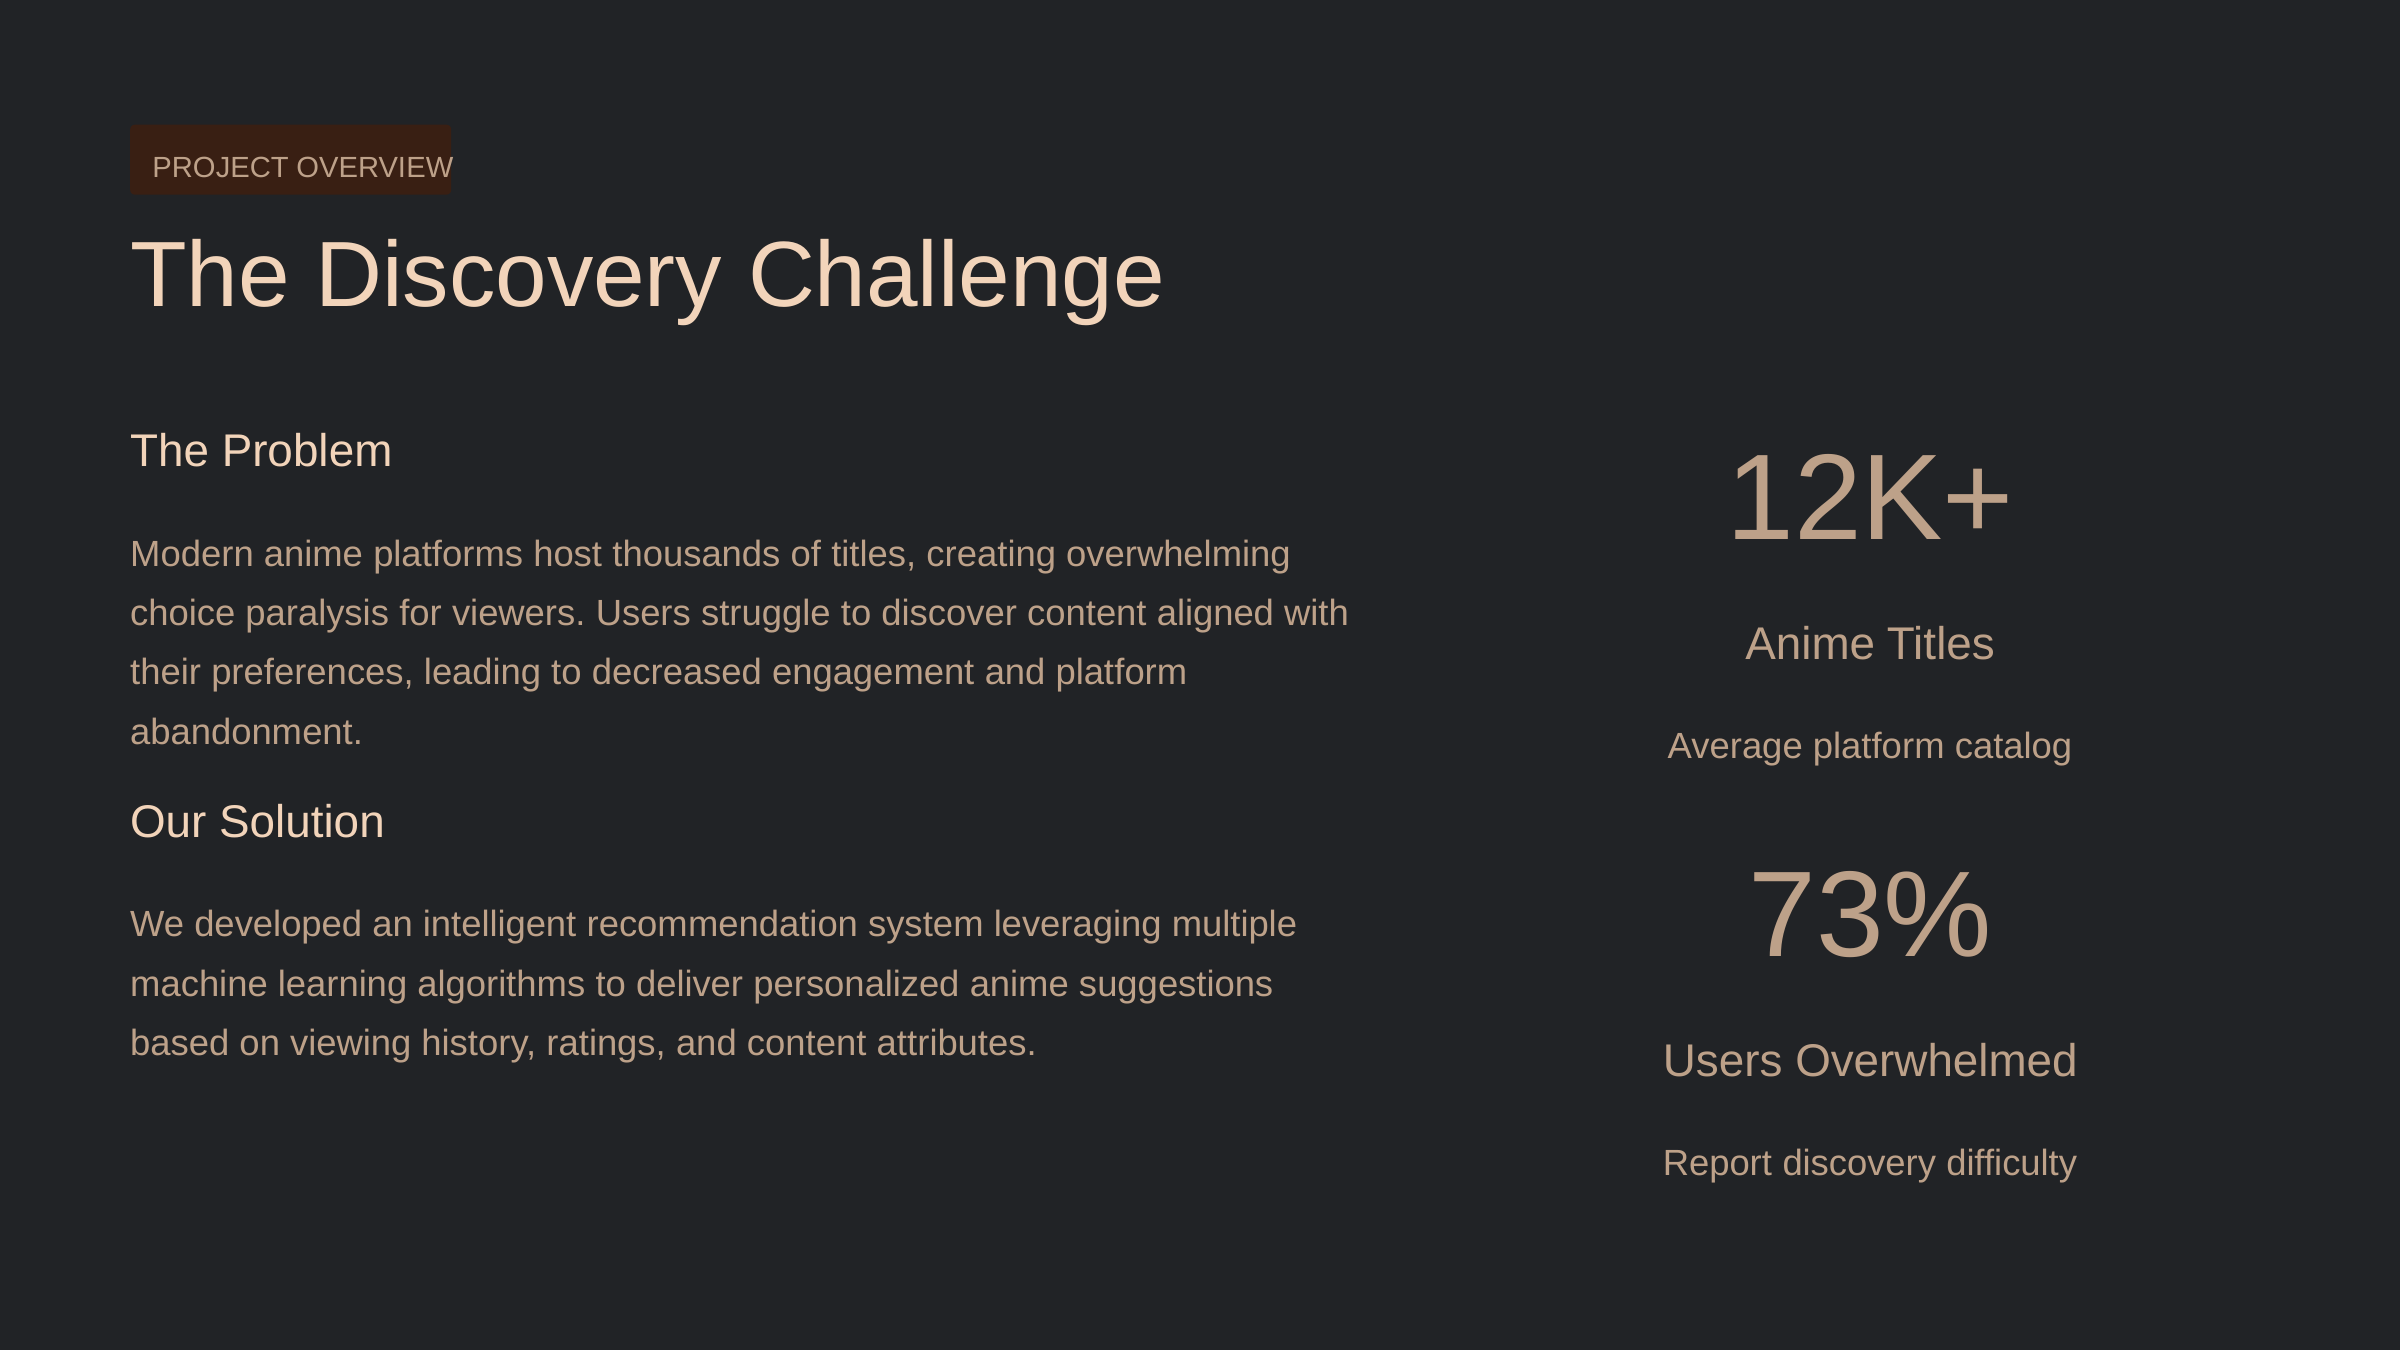

PROJECT OVERVIEW
The Discovery Challenge
The Problem
12K+
Modern anime platforms host thousands of titles, creating overwhelming choice paralysis for viewers. Users struggle to discover content aligned with their preferences, leading to decreased engagement and platform abandonment.
Anime Titles
Average platform catalog
Our Solution
73%
We developed an intelligent recommendation system leveraging multiple machine learning algorithms to deliver personalized anime suggestions based on viewing history, ratings, and content attributes.
Users Overwhelmed
Report discovery difficulty